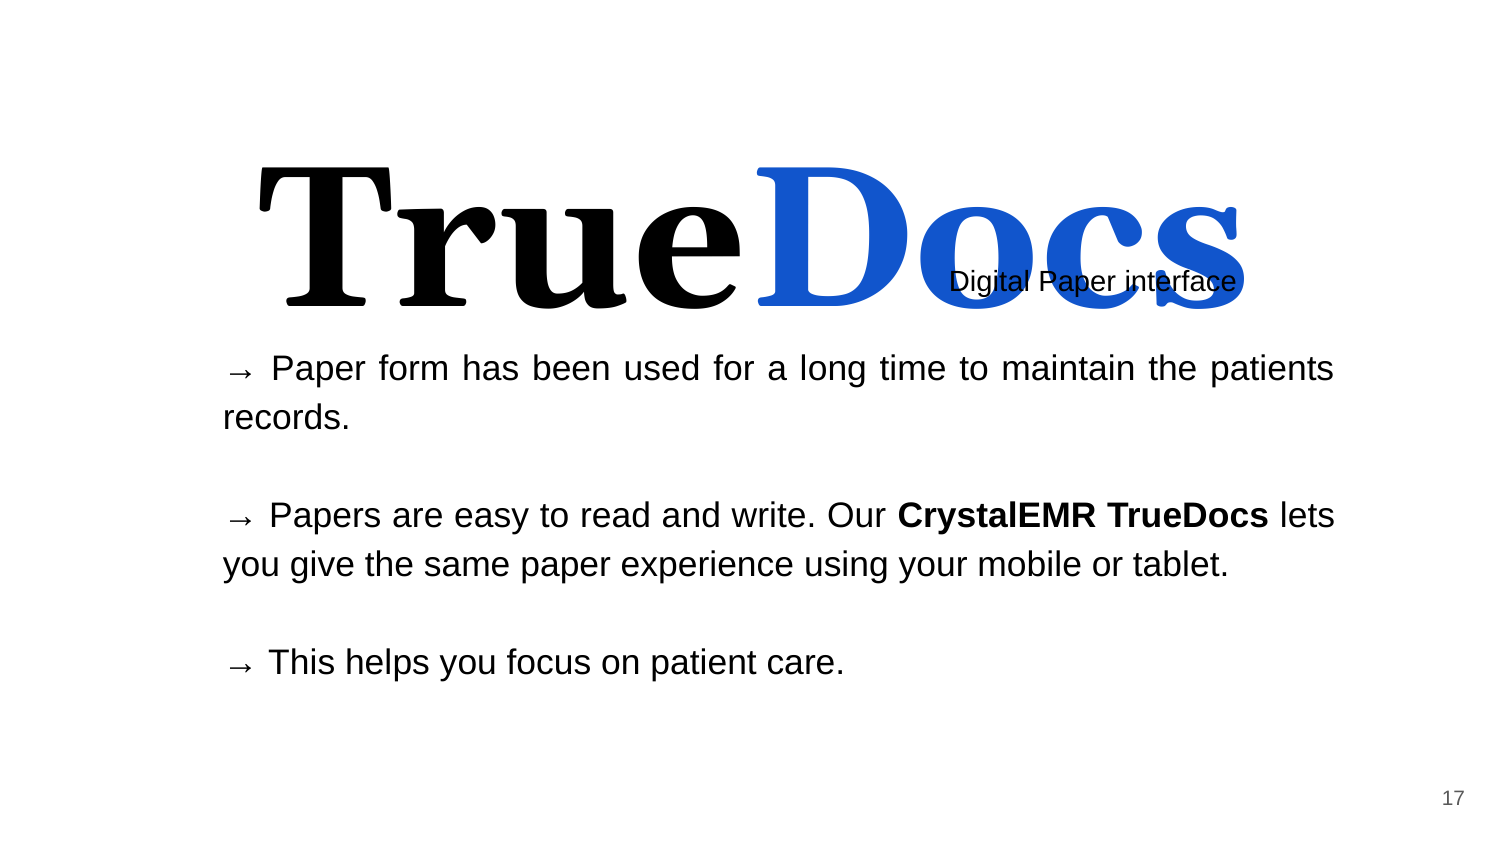

TrueDocs
Digital Paper interface
→ Paper form has been used for a long time to maintain the patients records.

→ Papers are easy to read and write. Our CrystalEMR TrueDocs lets you give the same paper experience using your mobile or tablet.

→ This helps you focus on patient care.

17